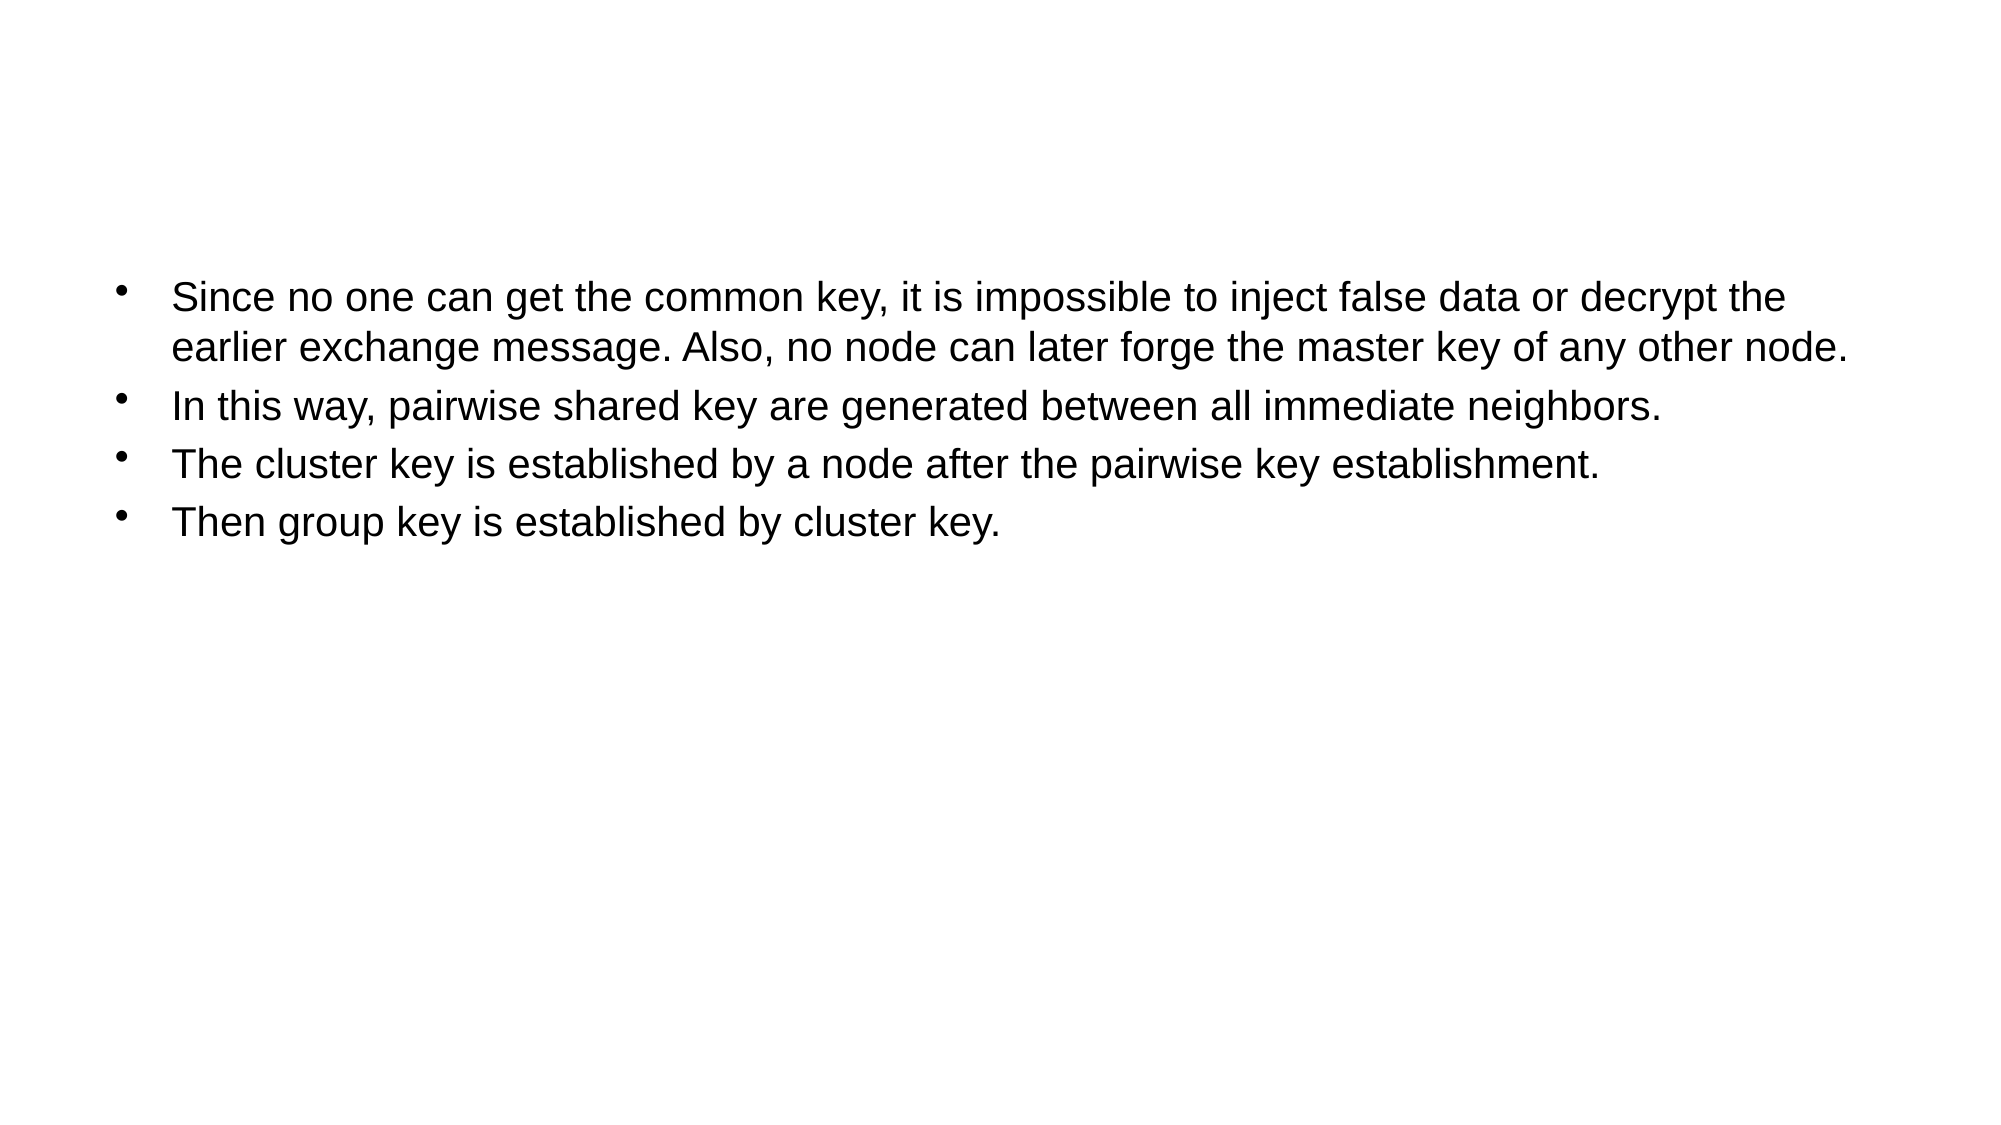

#
Since no one can get the common key, it is impossible to inject false data or decrypt the earlier exchange message. Also, no node can later forge the master key of any other node.
In this way, pairwise shared key are generated between all immediate neighbors.
The cluster key is established by a node after the pairwise key establishment.
Then group key is established by cluster key.